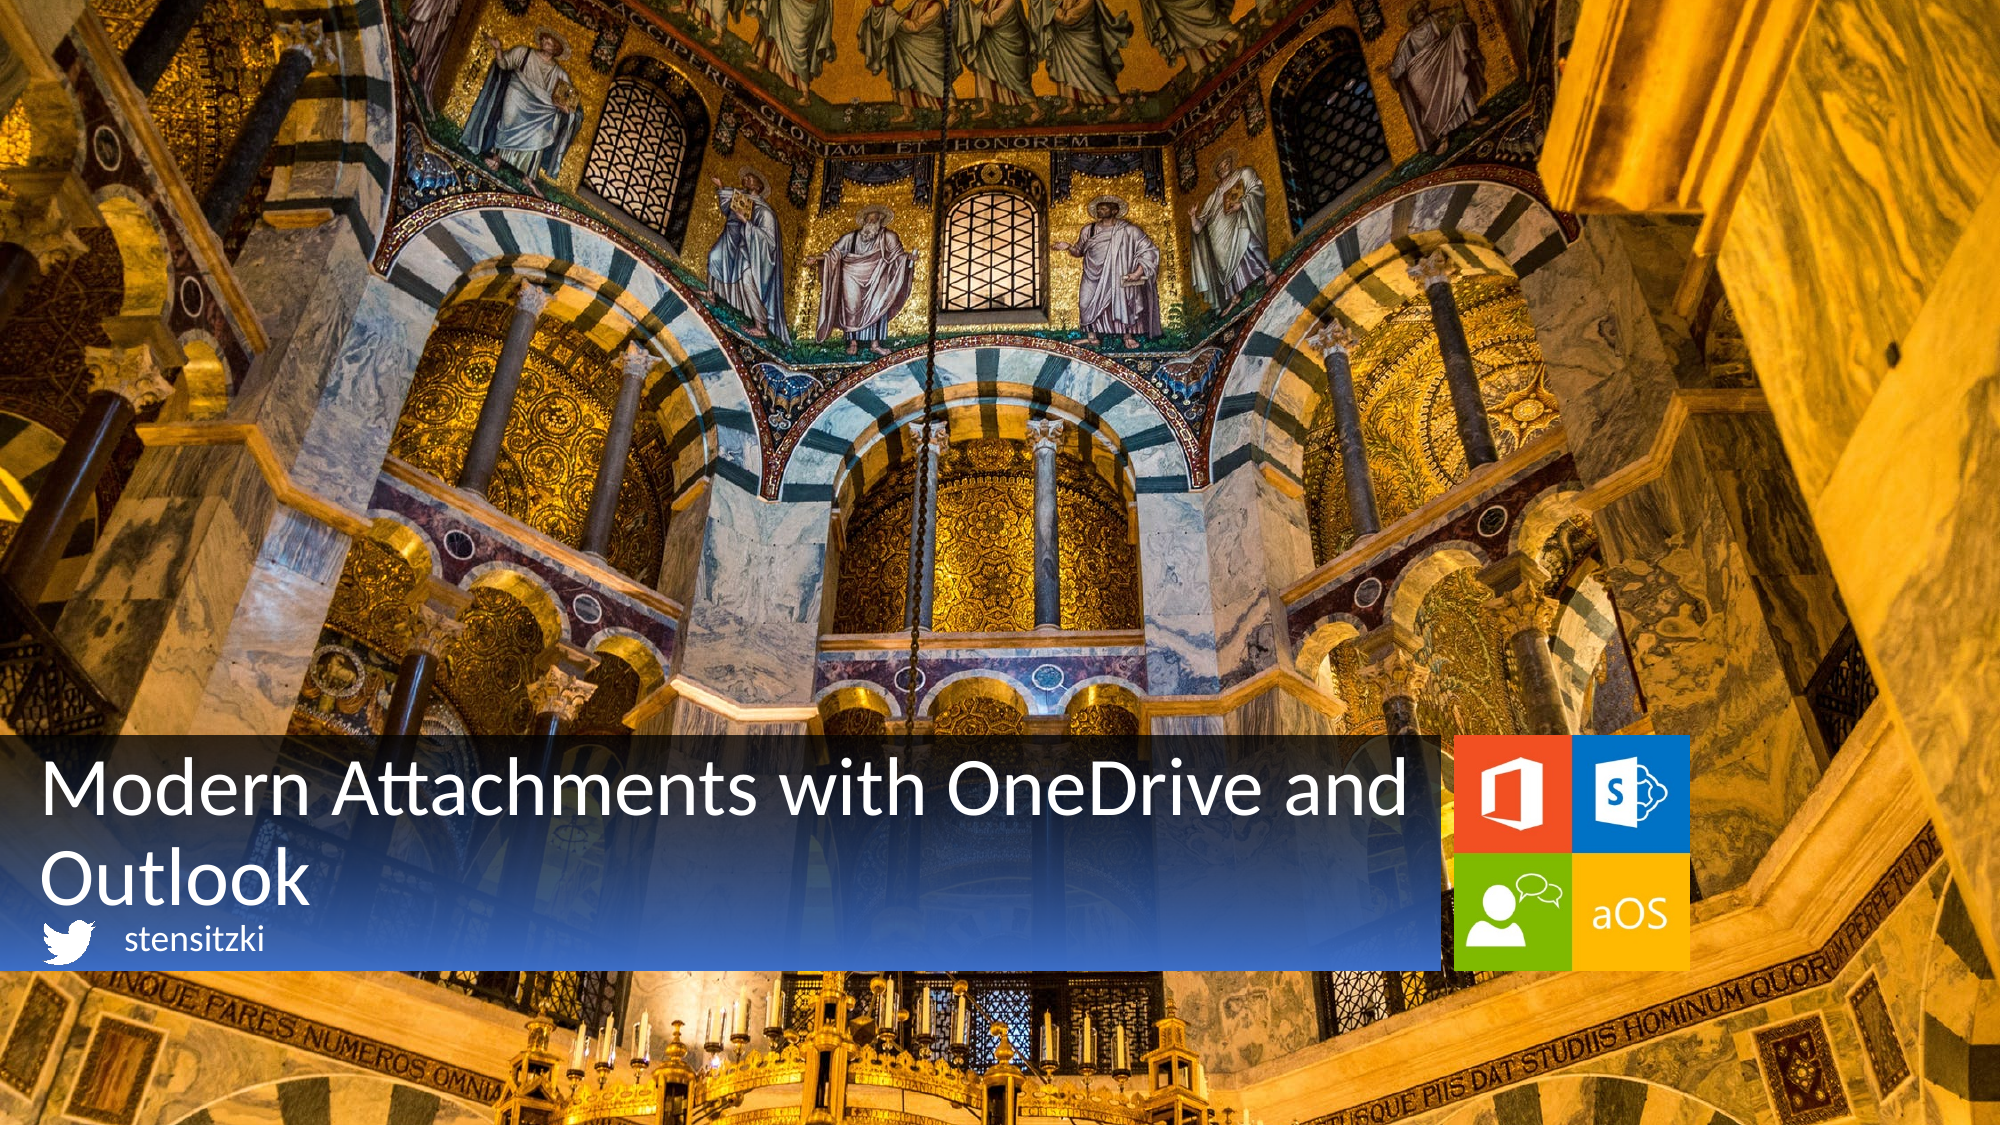

# Modern Attachments with OneDrive and Outlook
stensitzki